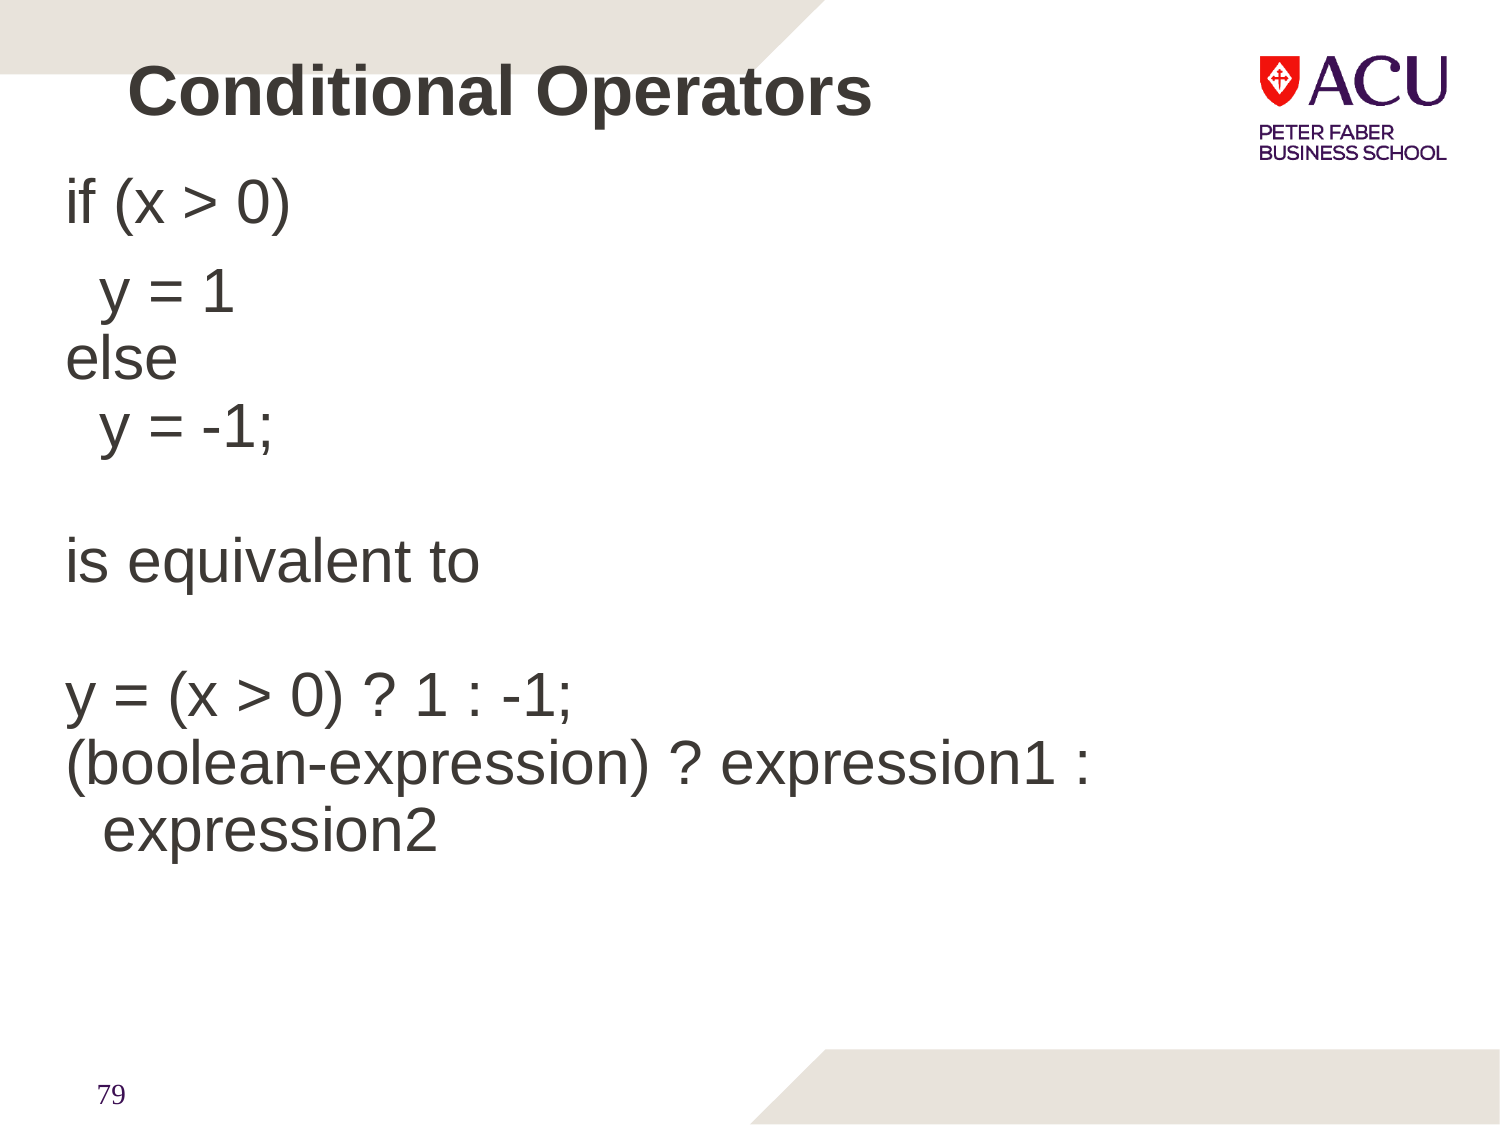

# Conditional Operators
if (x > 0)
  y = 1
else
  y = -1;

is equivalent to

y = (x > 0) ? 1 : -1;
(boolean-expression) ? expression1 : expression2

79